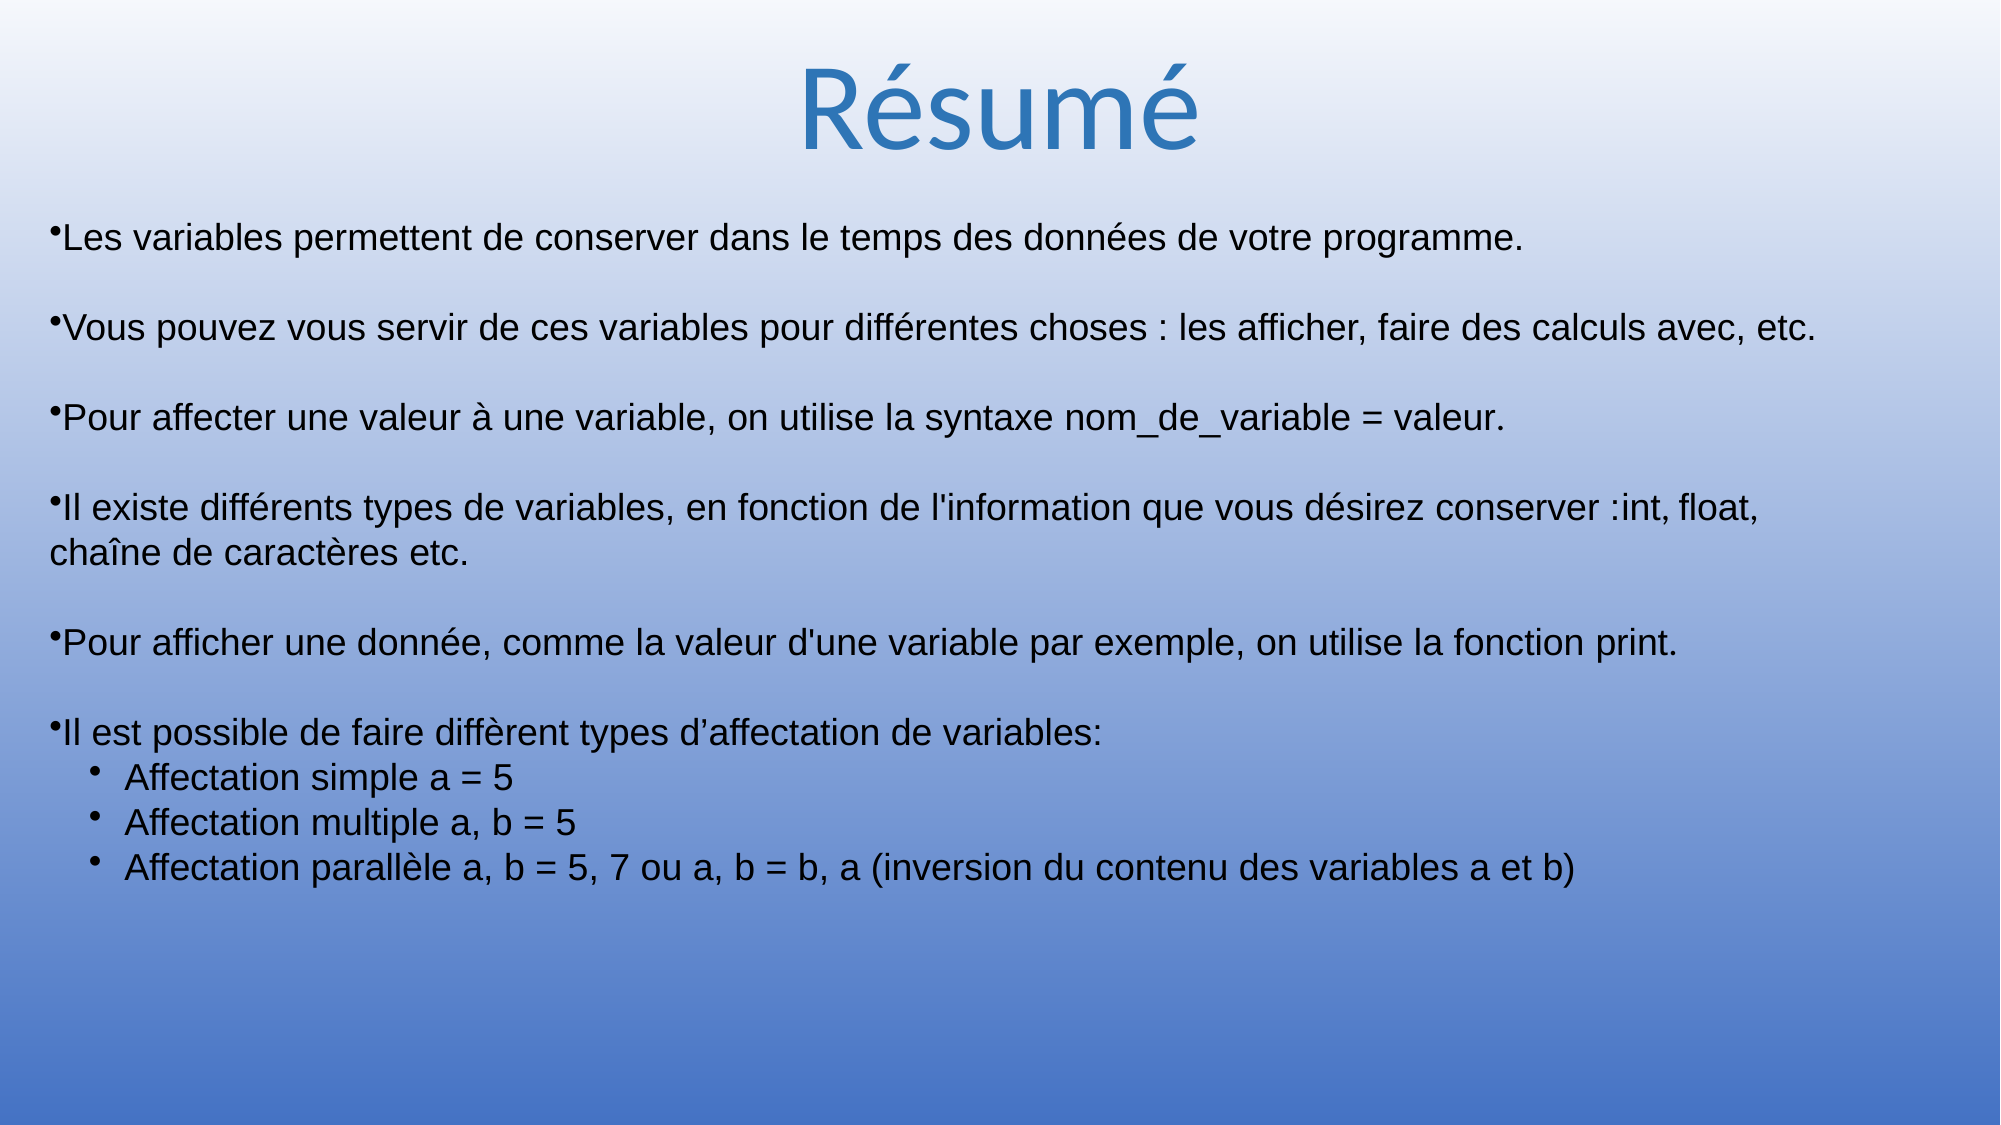

# Résumé
Les variables permettent de conserver dans le temps des données de votre programme.

Vous pouvez vous servir de ces variables pour différentes choses : les afficher, faire des calculs avec, etc.

Pour affecter une valeur à une variable, on utilise la syntaxe nom_de_variable = valeur.

Il existe différents types de variables, en fonction de l'information que vous désirez conserver :int, float,
chaîne de caractères etc.

Pour afficher une donnée, comme la valeur d'une variable par exemple, on utilise la fonction print.

Il est possible de faire diffèrent types d’affectation de variables:
Affectation simple a = 5
Affectation multiple a, b = 5
Affectation parallèle a, b = 5, 7 ou a, b = b, a (inversion du contenu des variables a et b)

24